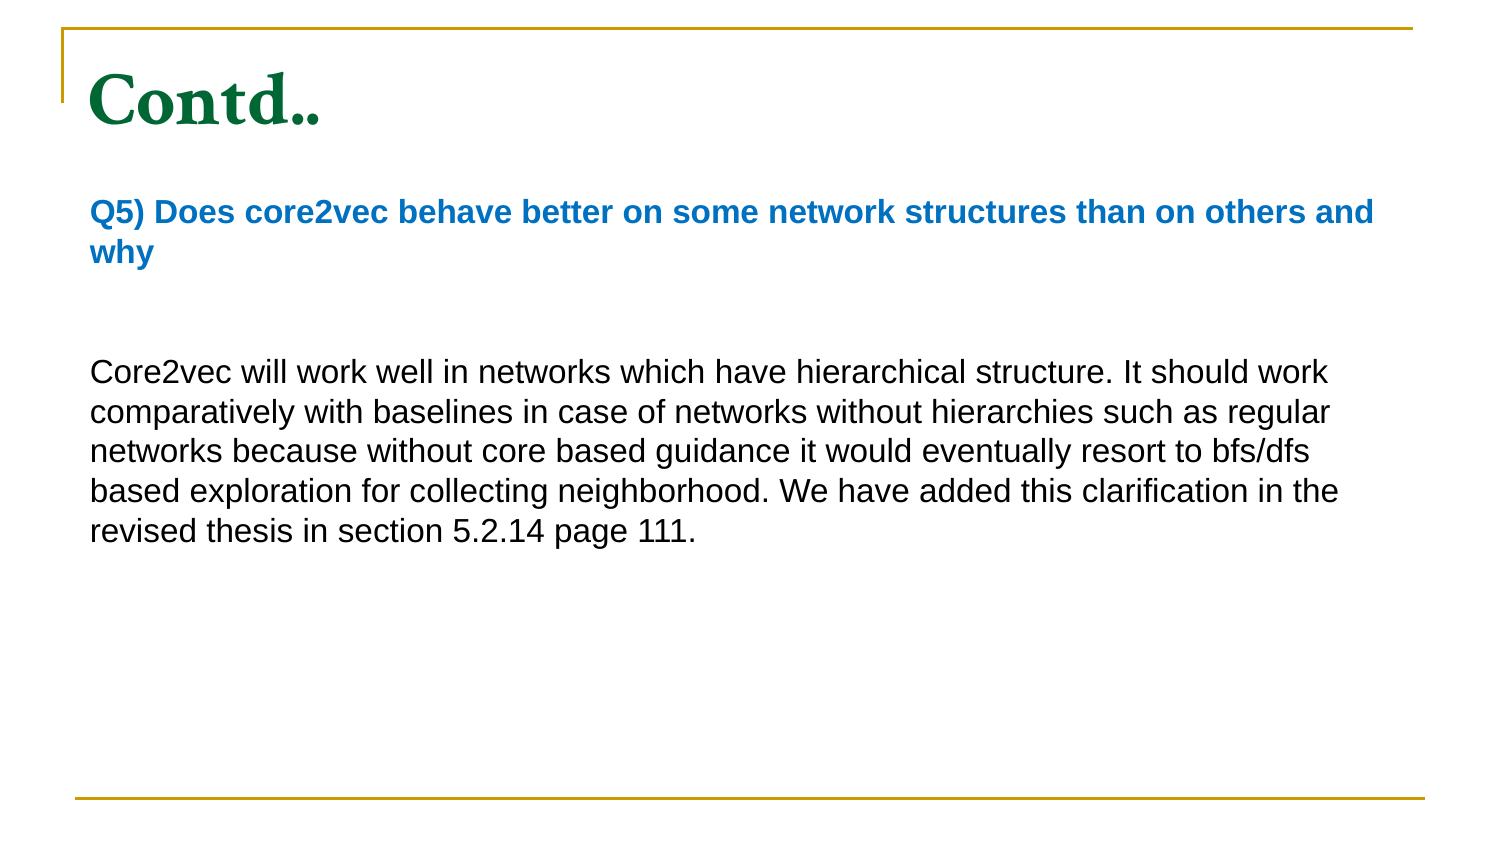

# Contd..
Q5) Does core2vec behave better on some network structures than on others and why

Core2vec will work well in networks which have hierarchical structure. It should work comparatively with baselines in case of networks without hierarchies such as regular networks because without core based guidance it would eventually resort to bfs/dfs based exploration for collecting neighborhood. We have added this clarification in the revised thesis in section 5.2.14 page 111.